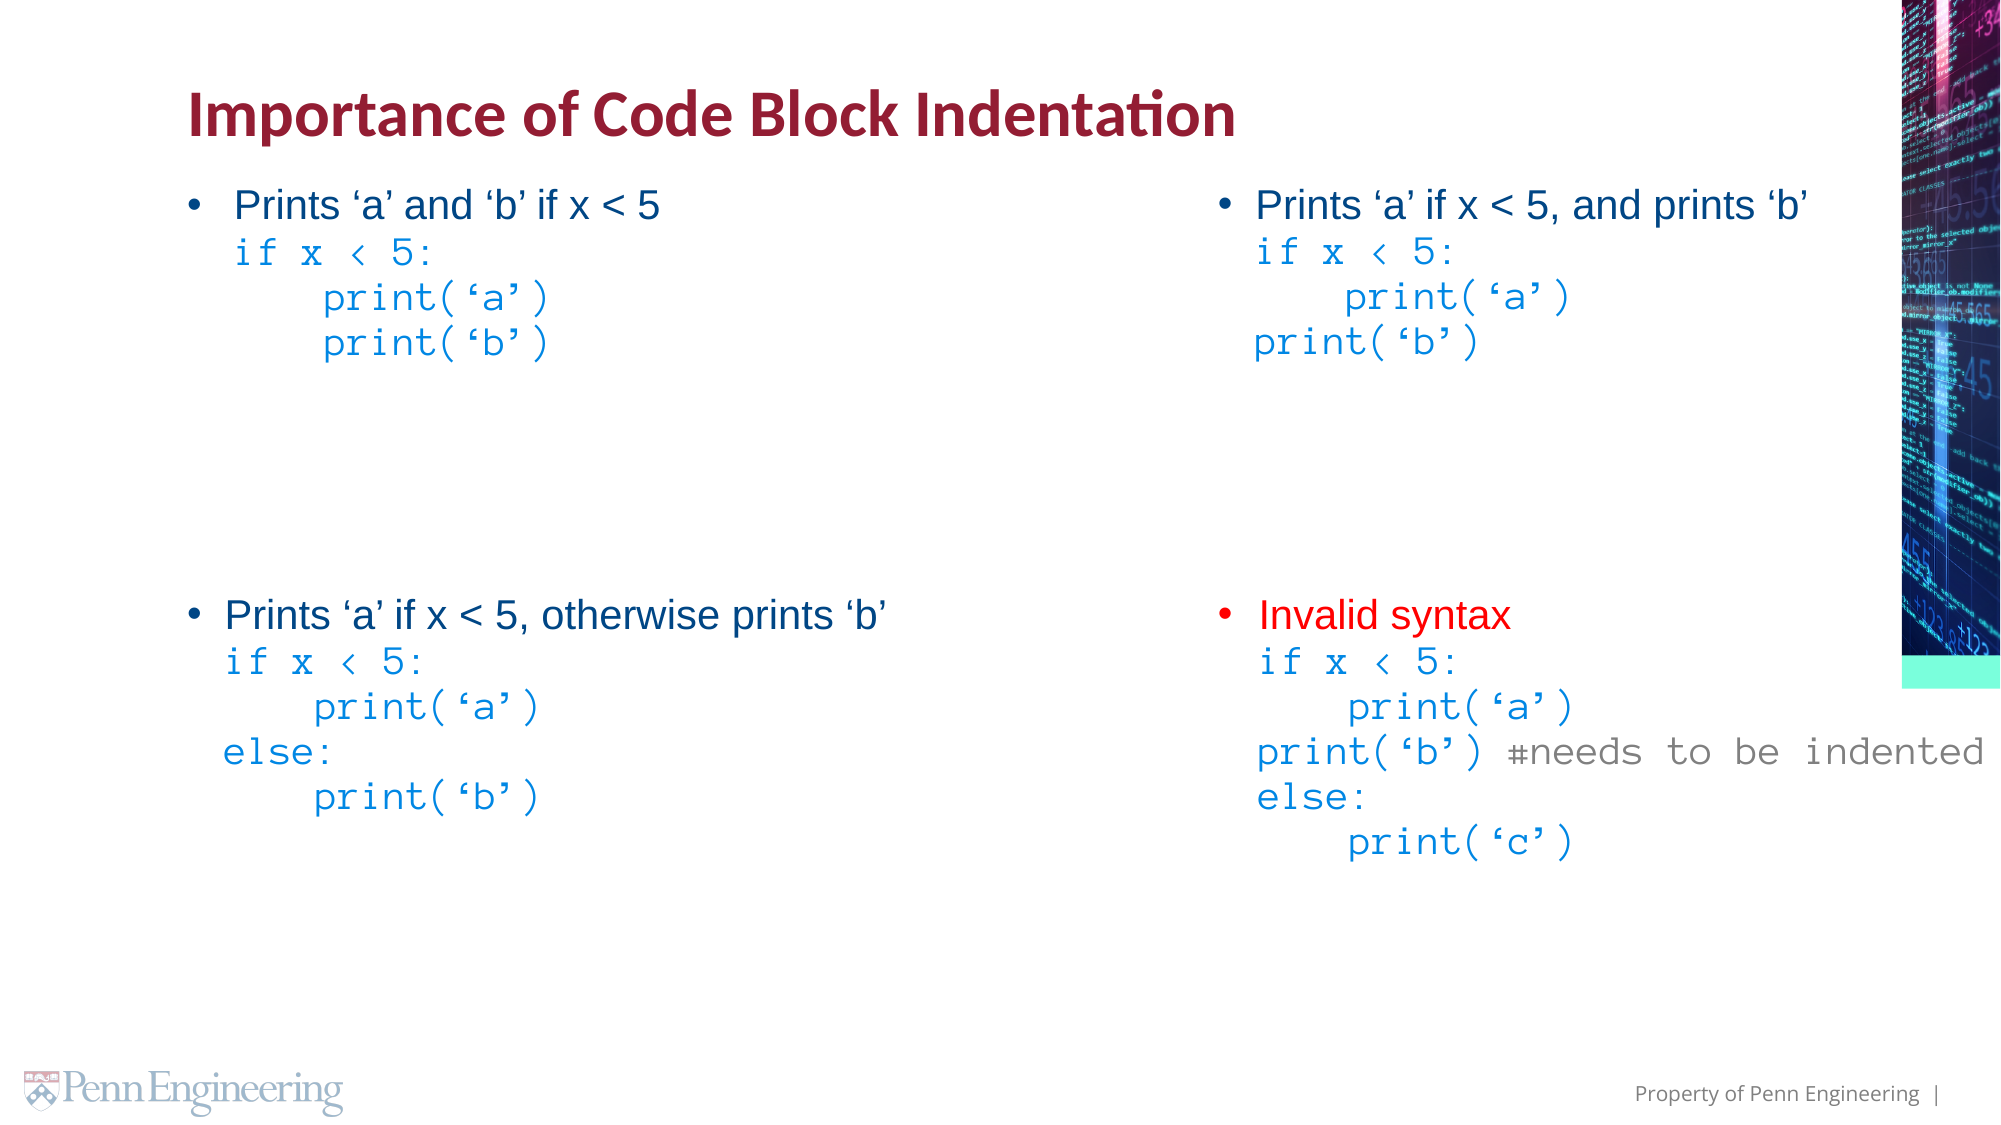

# Importance of Code Block Indentation
Prints ‘a’ if x < 5, and prints ‘b’
if x < 5:
    print(‘a’)
print(‘b’)

Prints ‘a’ and ‘b’ if x < 5
if x < 5:
    print(‘a’)
    print(‘b’)

Prints ‘a’ if x < 5, otherwise prints ‘b’
if x < 5:
    print(‘a’)
else:
    print(‘b’)

Invalid syntax
if x < 5:
    print(‘a’)
print(‘b’) #needs to be indented
else:
    print(‘c’)